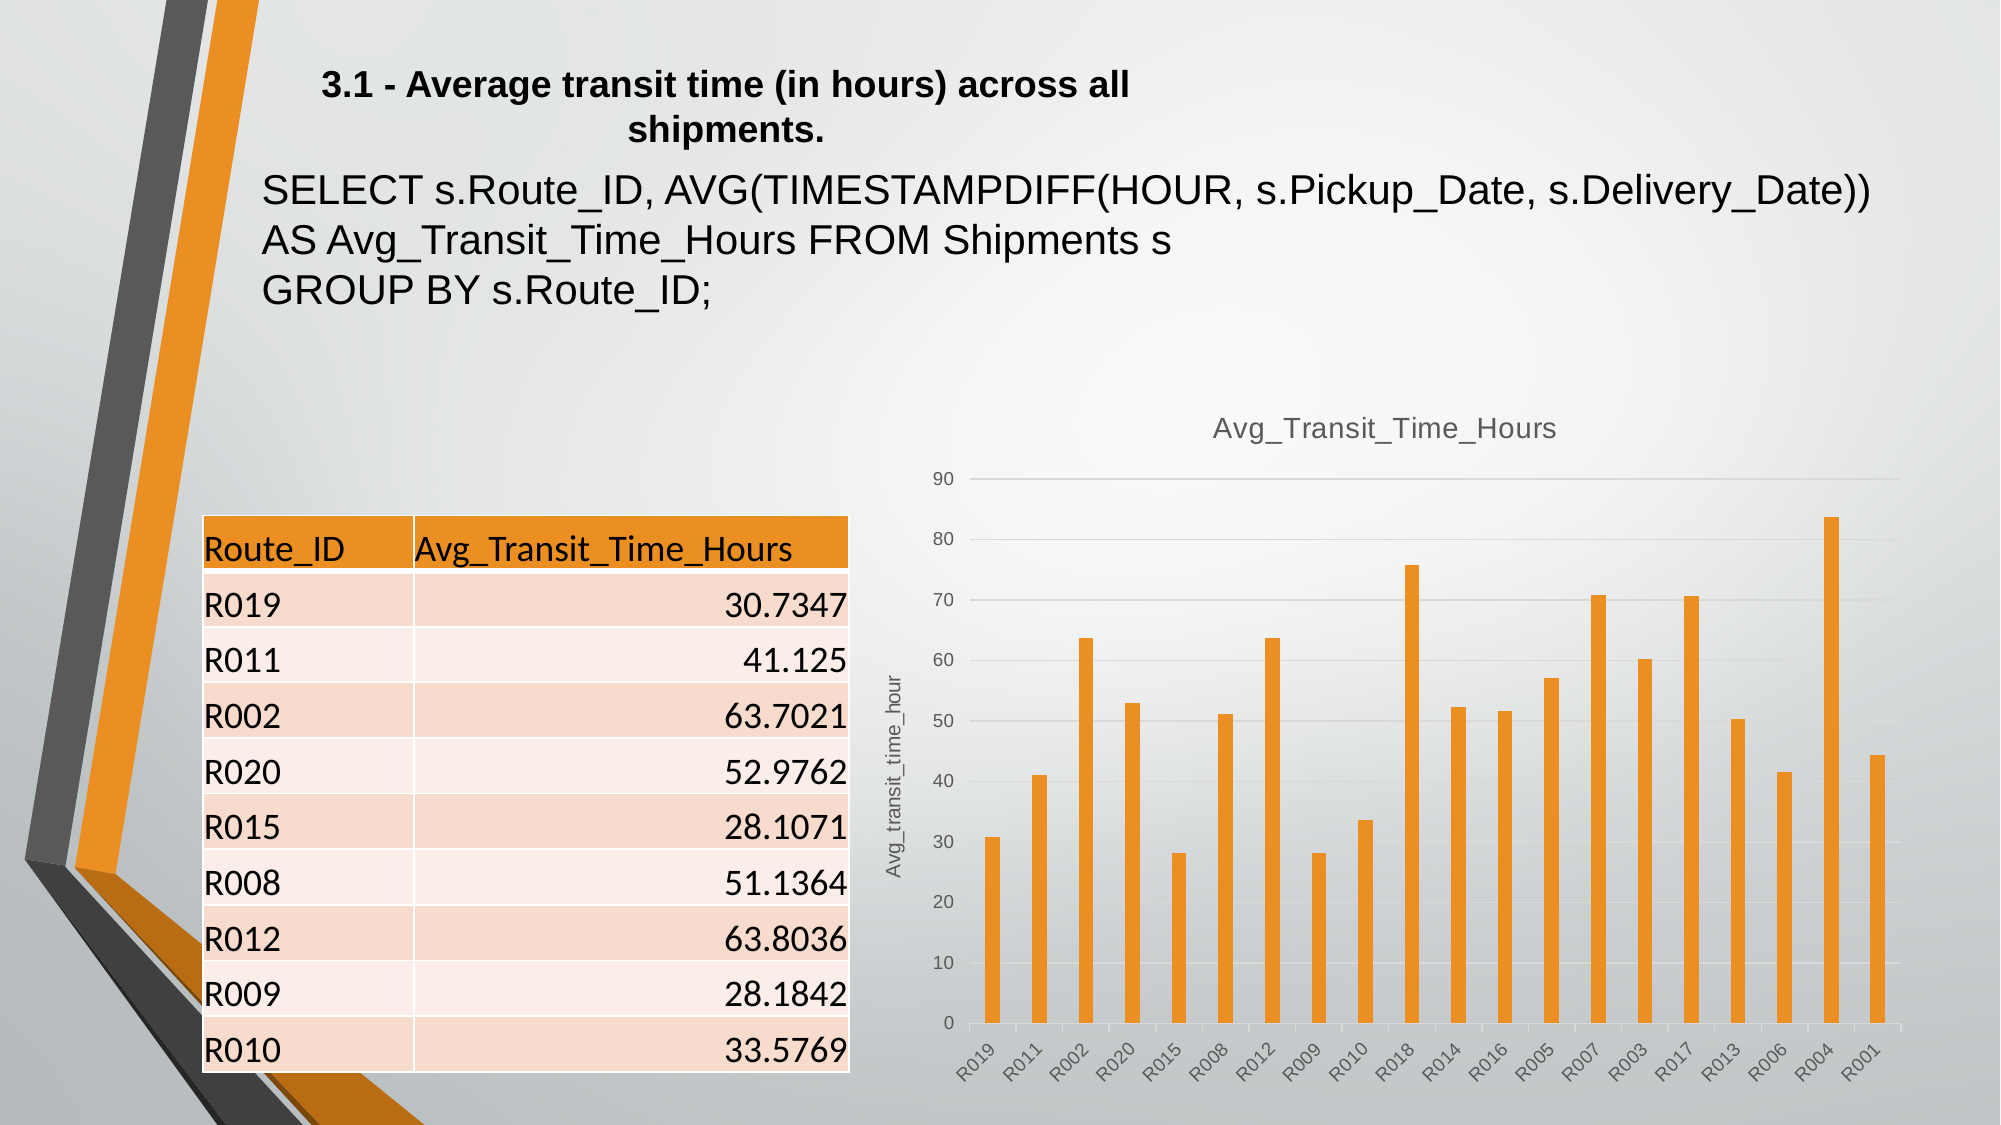

3.1 - Average transit time (in hours) across all shipments.
SELECT s.Route_ID, AVG(TIMESTAMPDIFF(HOUR, s.Pickup_Date, s.Delivery_Date)) AS Avg_Transit_Time_Hours FROM Shipments s
GROUP BY s.Route_ID;

### Chart:

| Category | Avg_Transit_Time_Hours |
|---|---|
| R019 | 30.7347 |
| R011 | 41.125 |
| R002 | 63.7021 |
| R020 | 52.9762 |
| R015 | 28.1071 |
| R008 | 51.1364 |
| R012 | 63.8036 |
| R009 | 28.1842 |
| R010 | 33.5769 |
| R018 | 75.7288 |
| R014 | 52.3585 |
| R016 | 51.6338 |
| R005 | 57.125 |
| R007 | 70.902 |
| R003 | 60.2059 |
| R017 | 70.6038 |
| R013 | 50.38 |
| R006 | 41.5536 |
| R004 | 83.7551 |
| R001 | 44.2955 |
| Route\_ID | Avg\_Transit\_Time\_Hours |
| --- | --- |
| R019 | 30.7347 |
| R011 | 41.125 |
| R002 | 63.7021 |
| R020 | 52.9762 |
| R015 | 28.1071 |
| R008 | 51.1364 |
| R012 | 63.8036 |
| R009 | 28.1842 |
| R010 | 33.5769 |